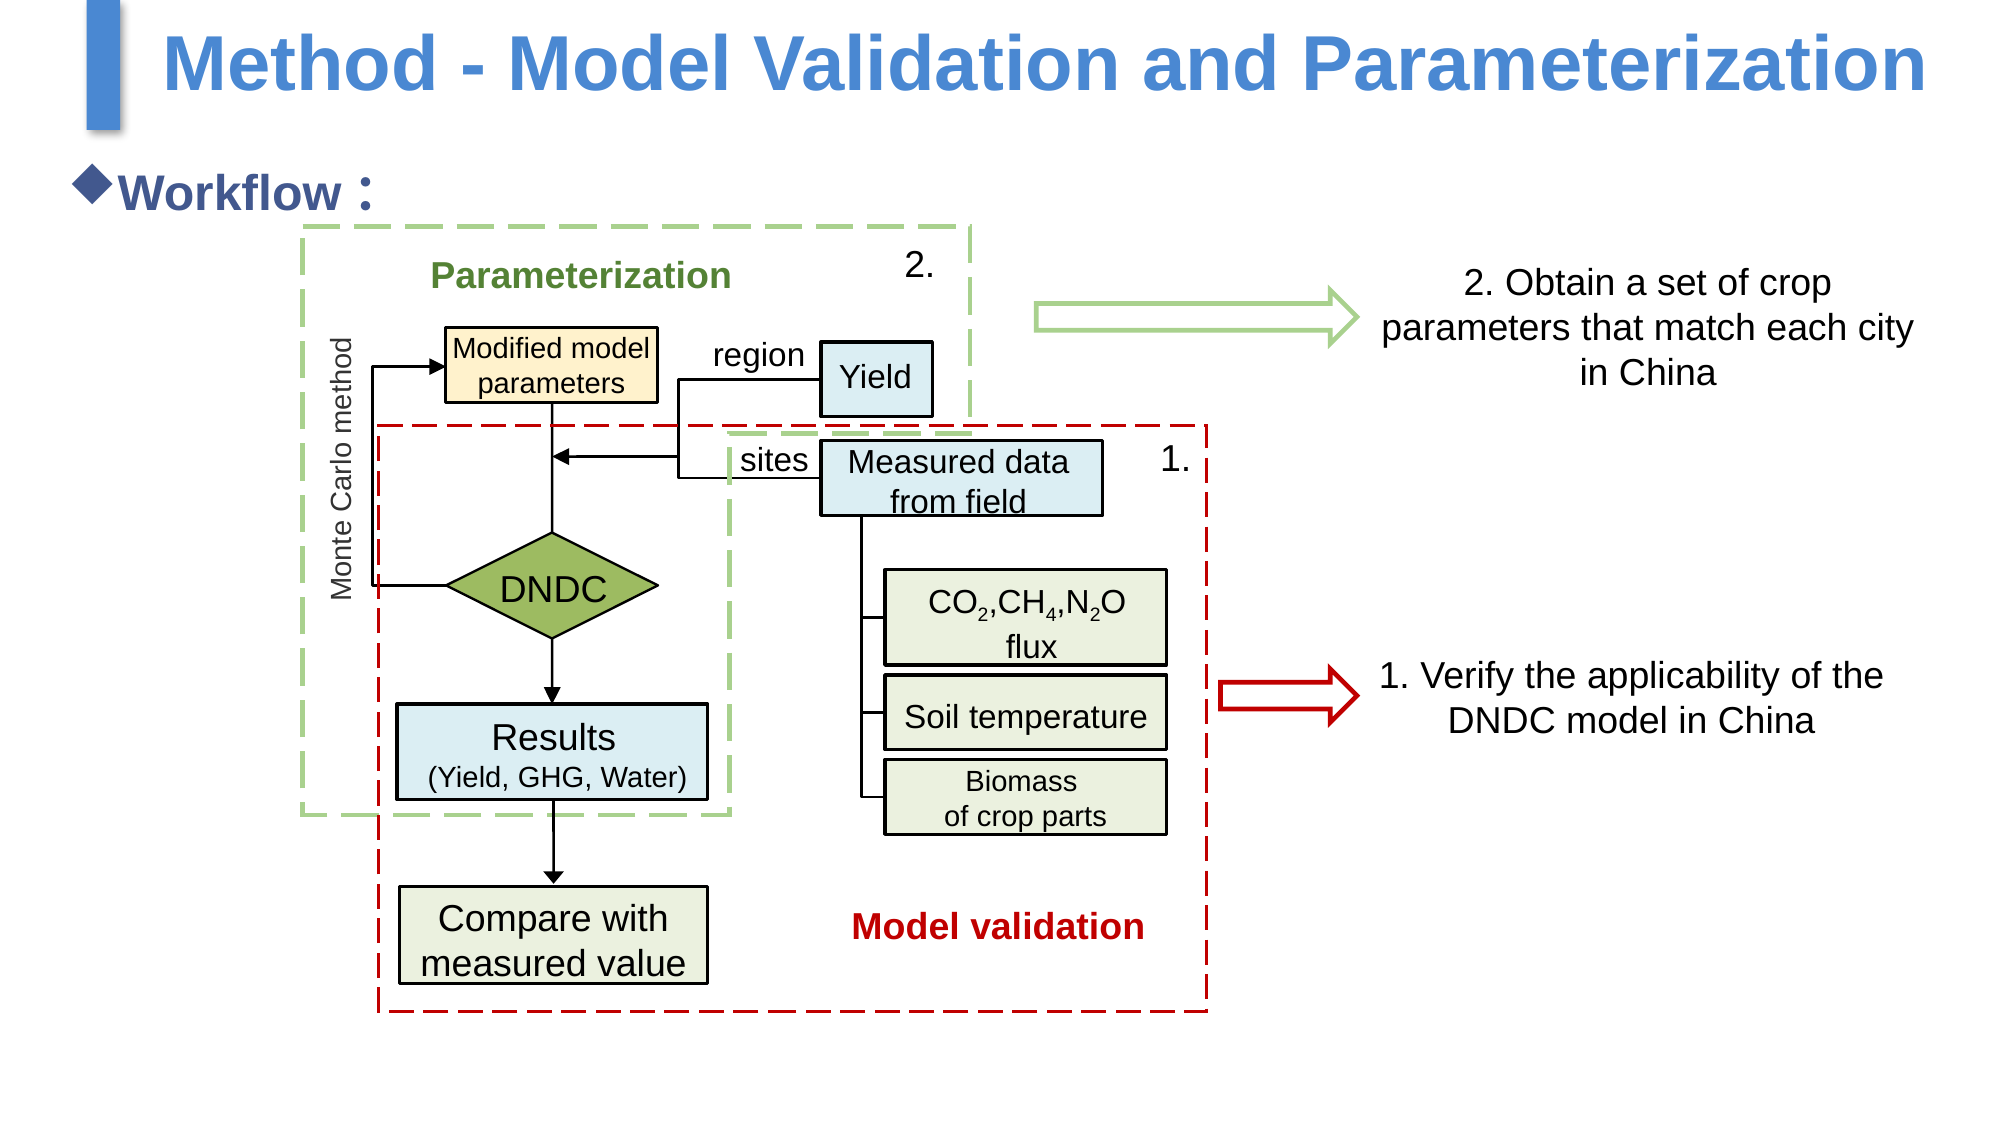

Method - Model Validation and Parameterization
Workflow：

2.
Parameterization
2. Obtain a set of crop parameters that match each city in China

Modified model parameters
region
Monte Carlo method

Yield

1.
sites
Measured data from field

DNDC

CO2,CH4,N2O
flux

1. Verify the applicability of the DNDC model in China

Soil temperature

Results
 (Yield, GHG, Water)

Biomass
of crop parts
Compare with measured value
Model validation